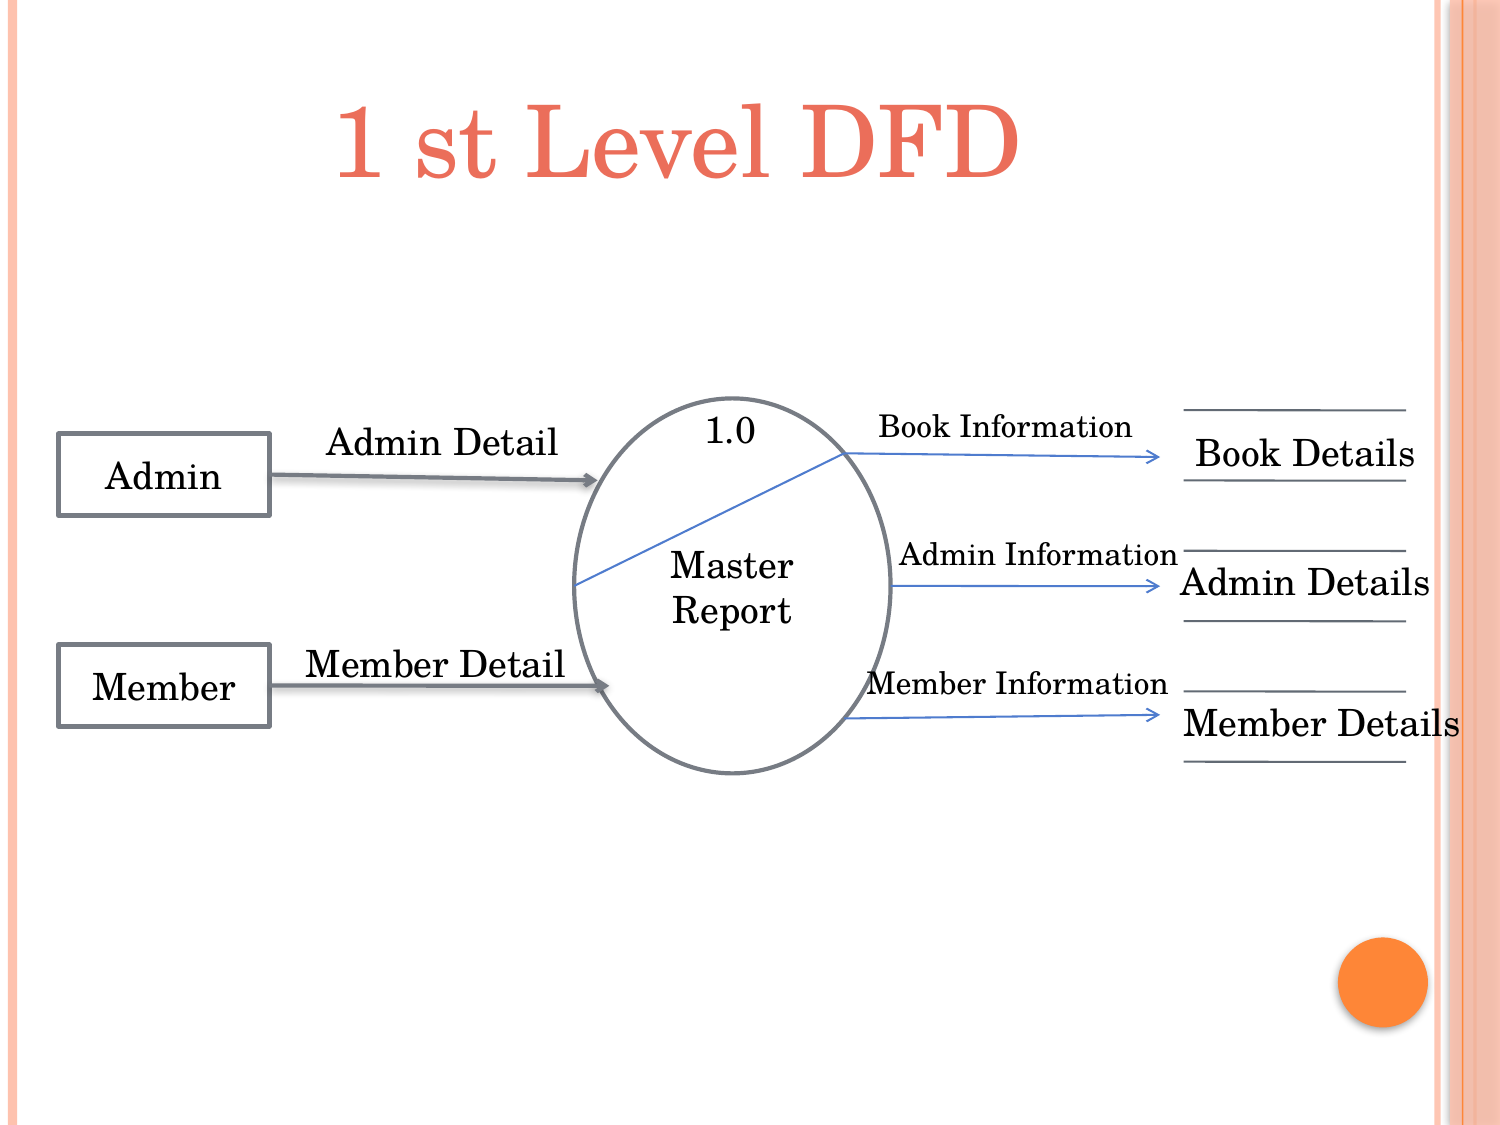

1 st Level DFD
Master Report
1.0
Book Information
Admin Detail
Book Details
Admin
Admin Information
Admin Details
Member Detail
Member
Member Information
Member Details